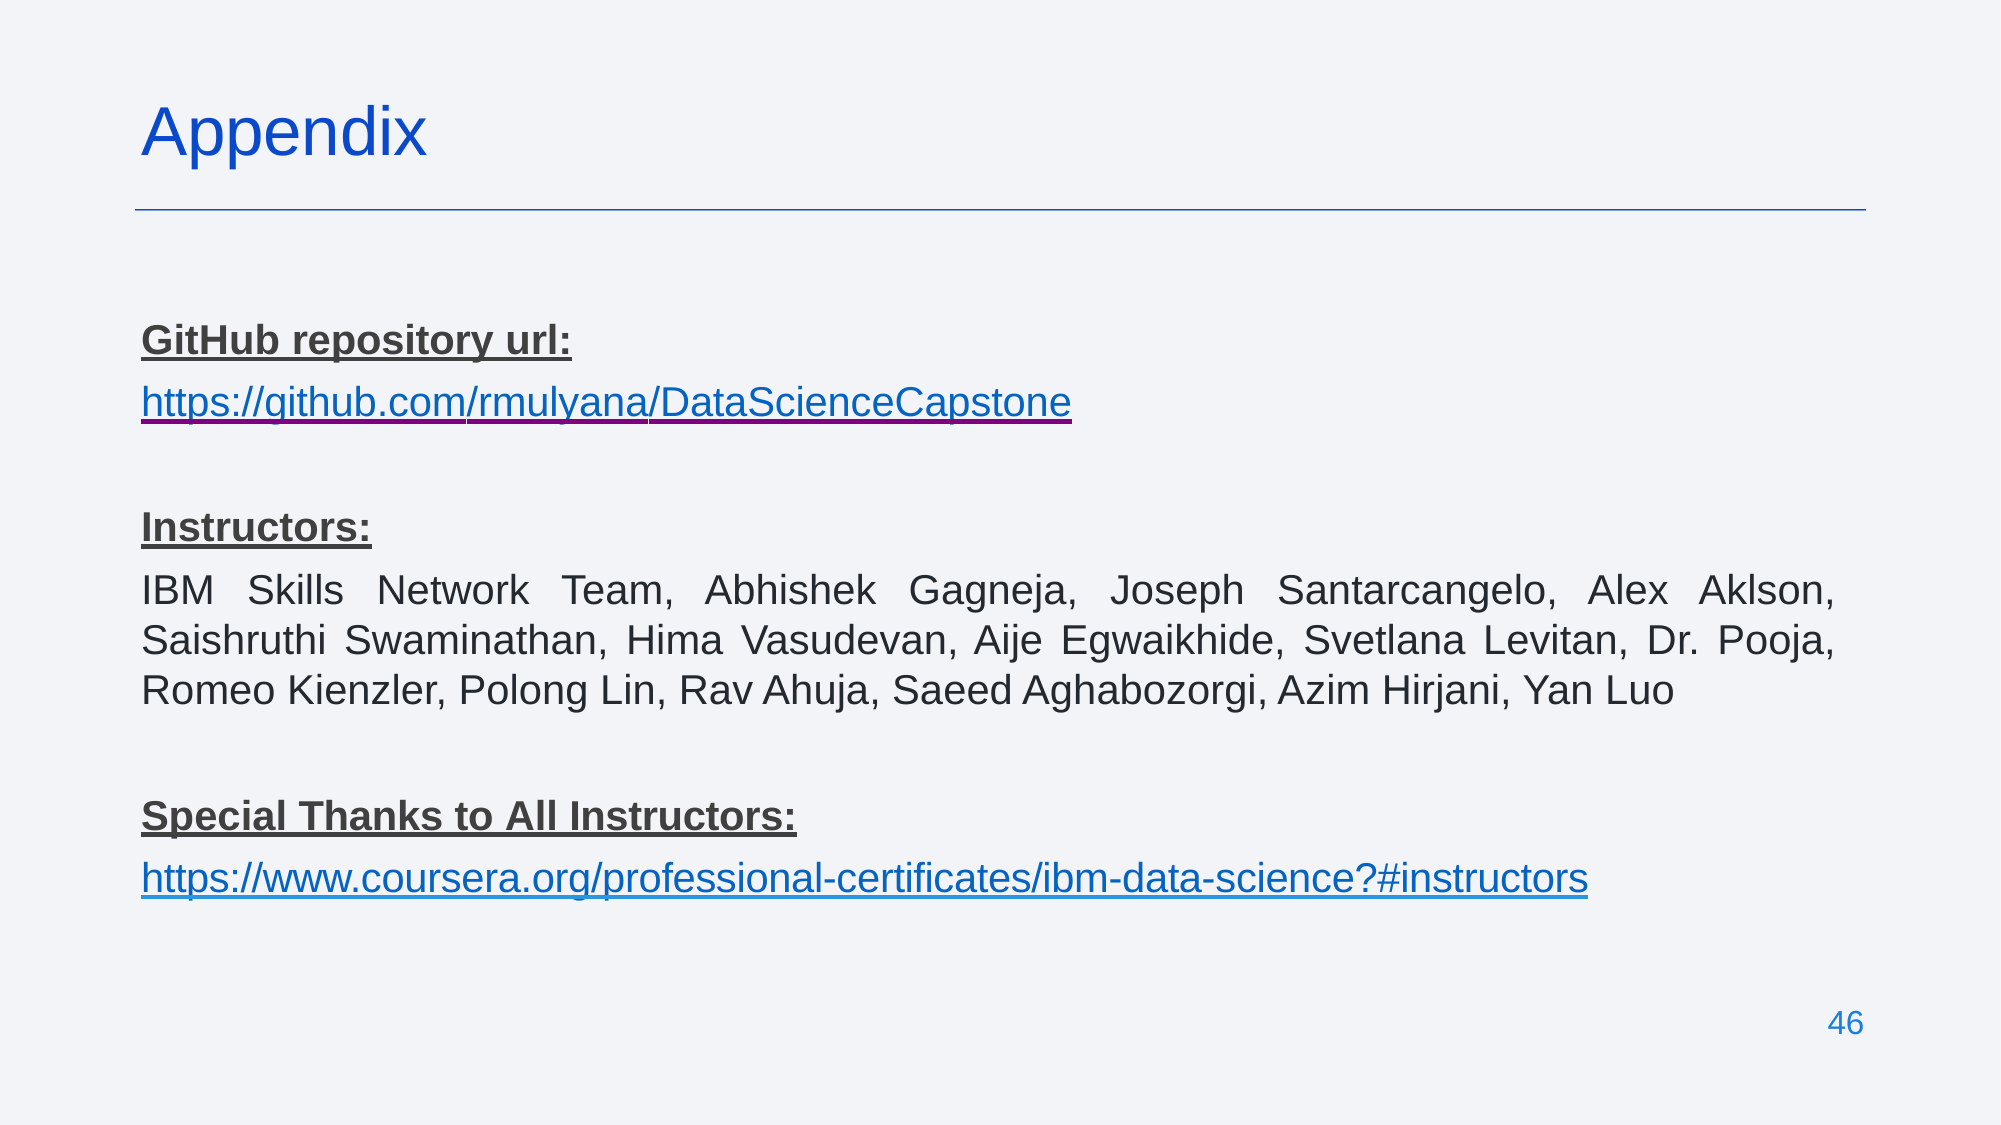

Appendix
GitHub repository url:
https://github.com/rmulyana/DataScienceCapstone

Instructors:
IBM Skills Network Team, Abhishek Gagneja, Joseph Santarcangelo, Alex Aklson, Saishruthi Swaminathan, Hima Vasudevan, Aije Egwaikhide, Svetlana Levitan, Dr. Pooja, Romeo Kienzler, Polong Lin, Rav Ahuja, Saeed Aghabozorgi, Azim Hirjani, Yan Luo

Special Thanks to All Instructors:
https://www.coursera.org/professional-certificates/ibm-data-science?#instructors
46